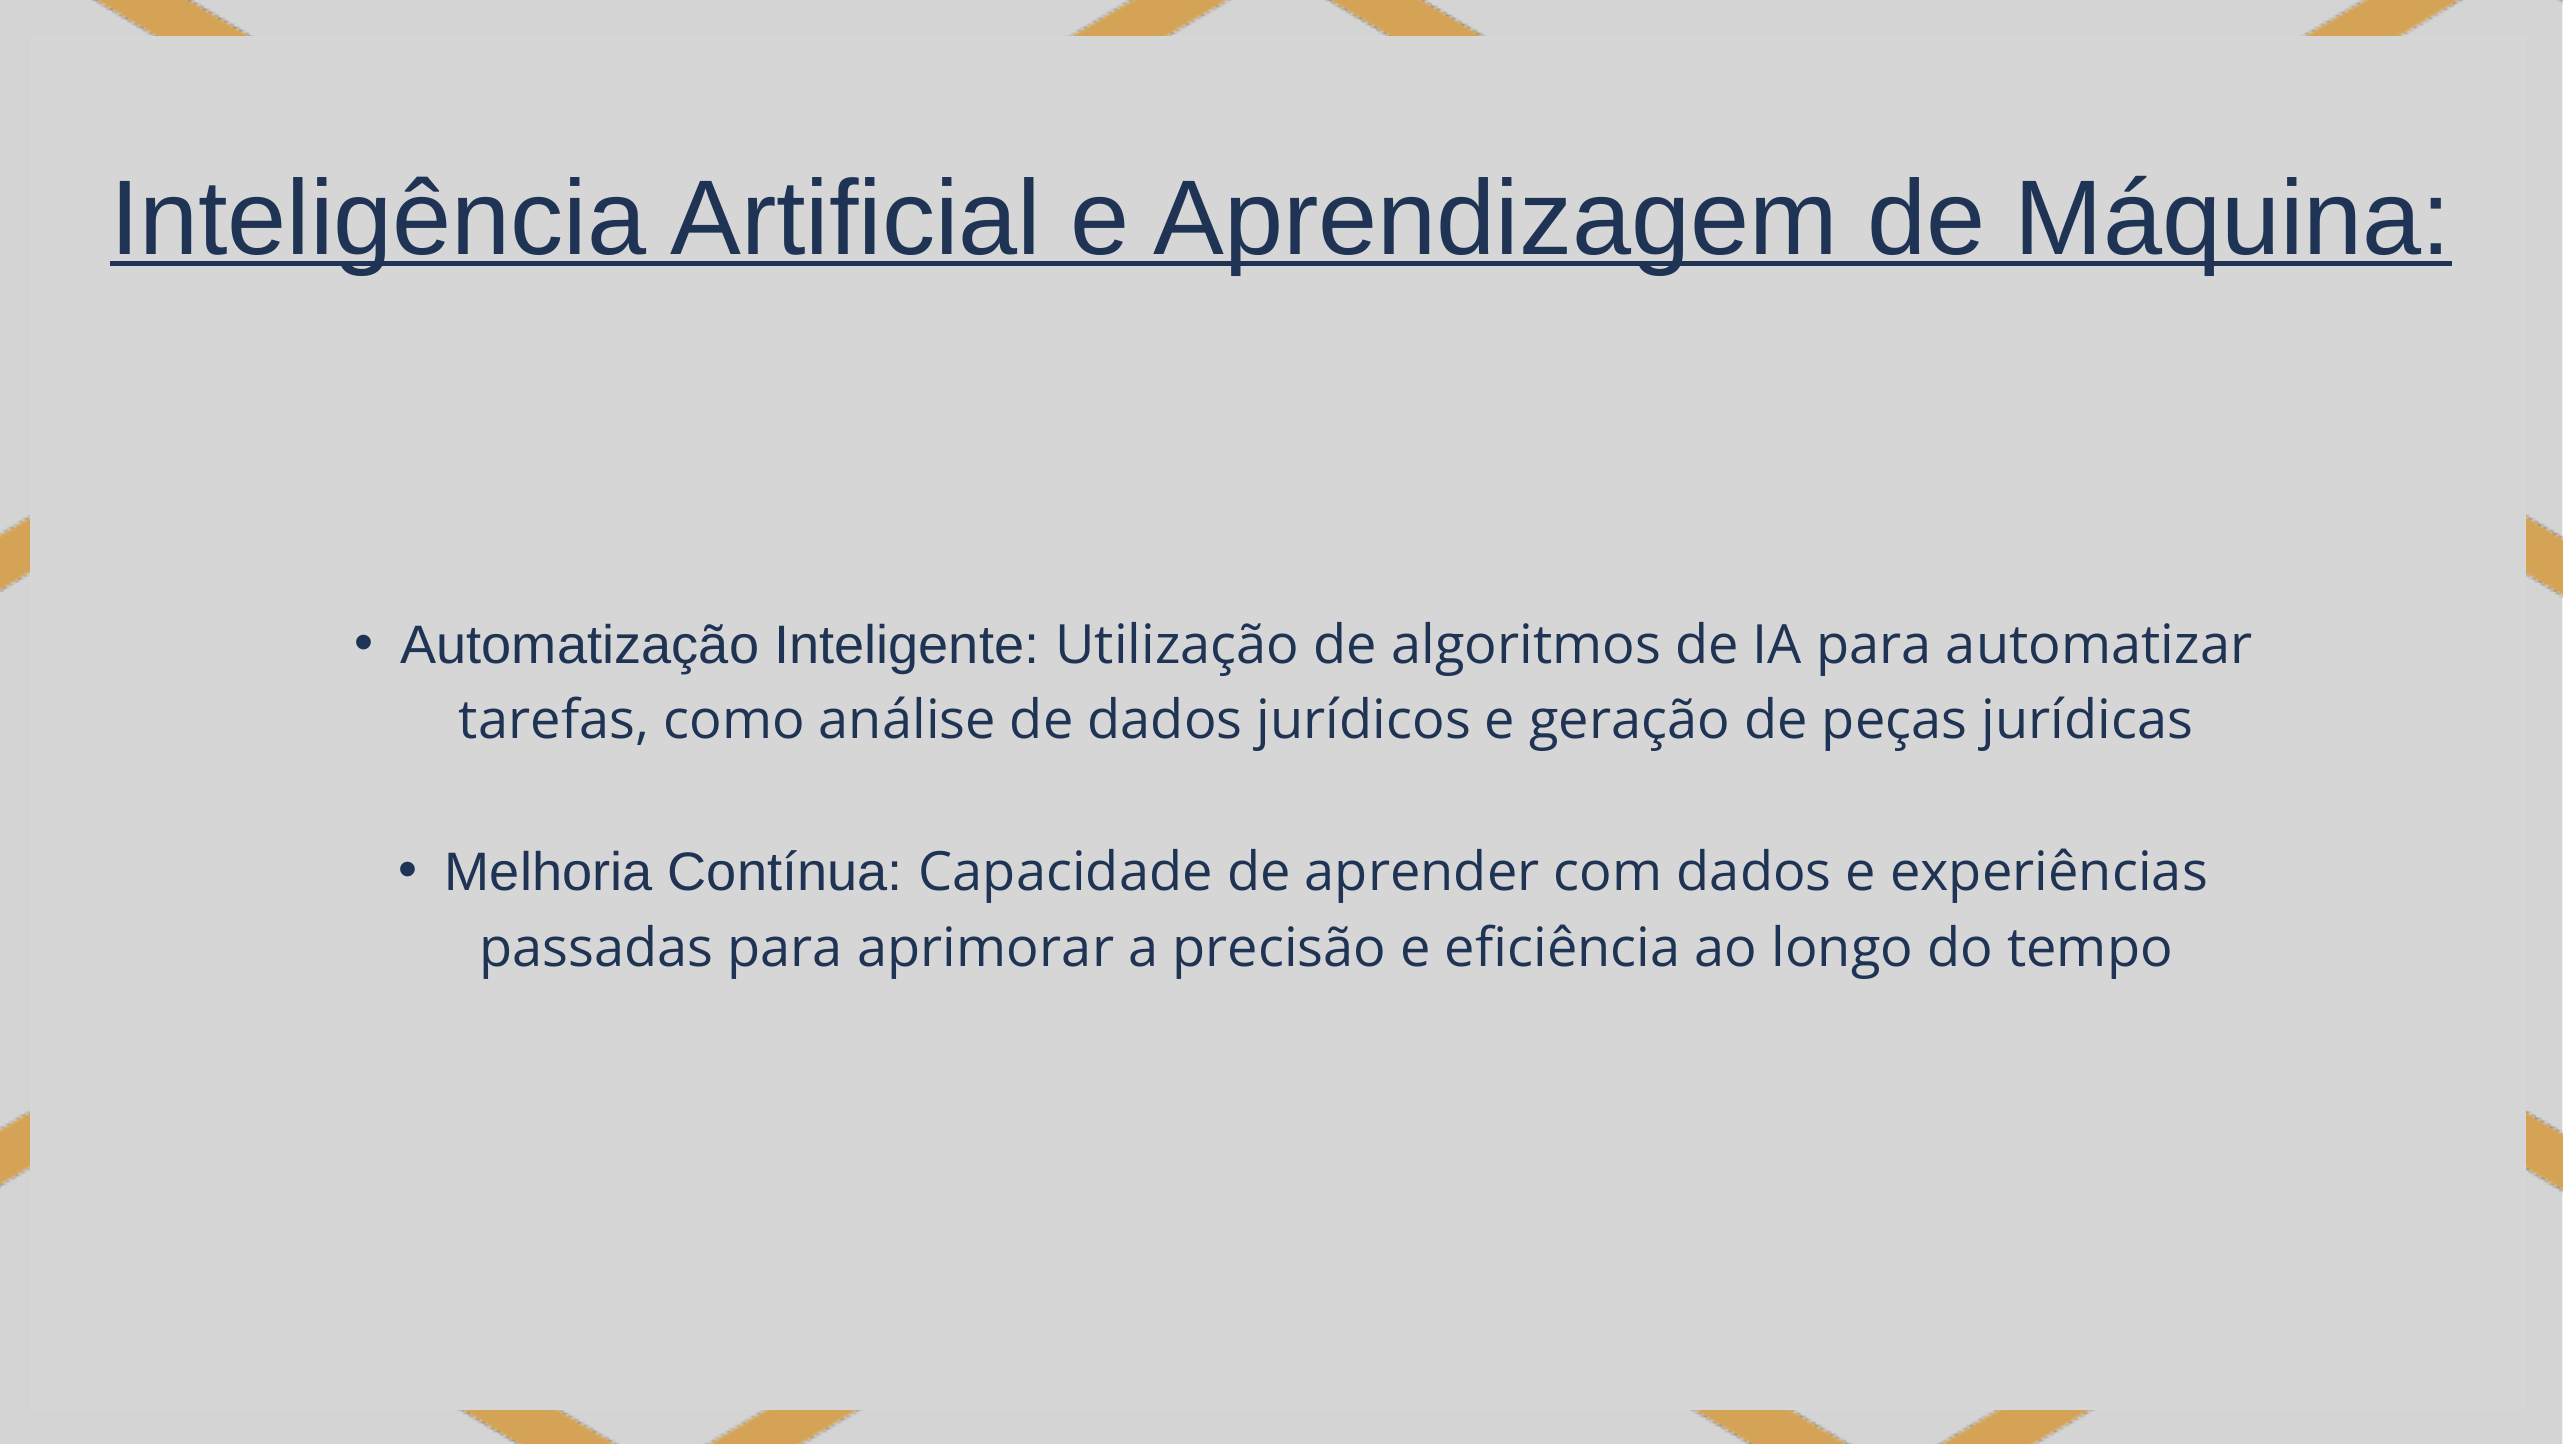

Inteligência Artificial e Aprendizagem de Máquina:
Automatização Inteligente: Utilização de algoritmos de IA para automatizar tarefas, como análise de dados jurídicos e geração de peças jurídicas

Melhoria Contínua: Capacidade de aprender com dados e experiências passadas para aprimorar a precisão e eficiência ao longo do tempo